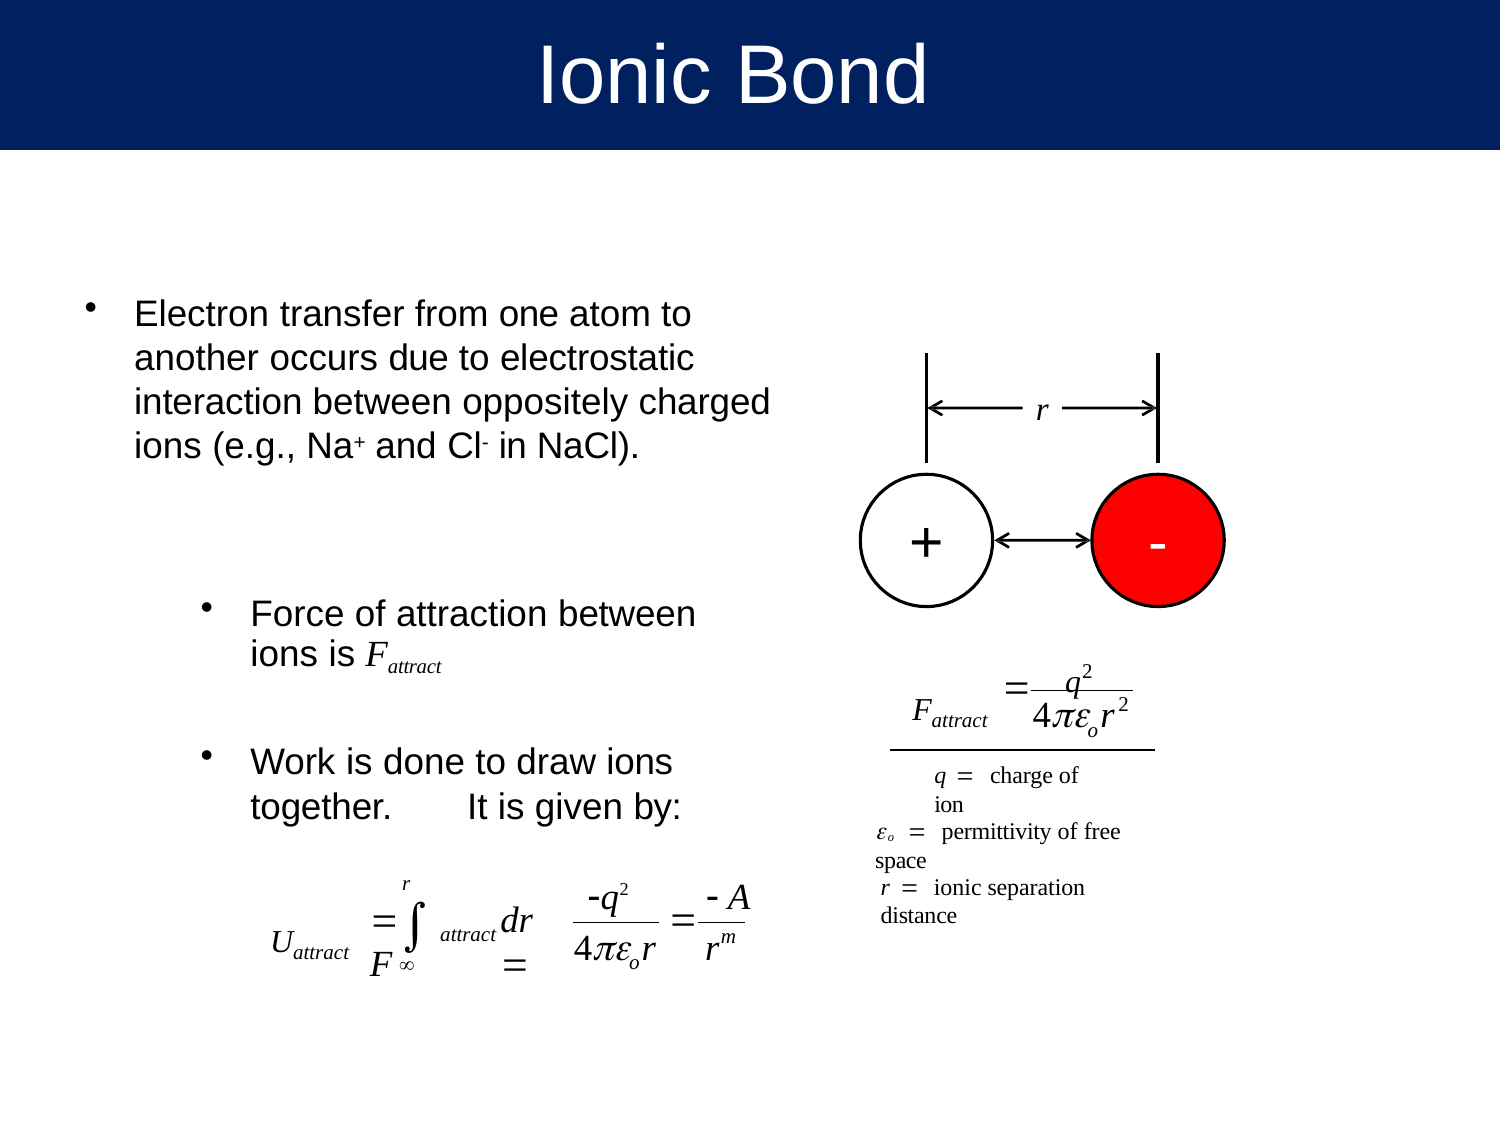

Ionic Bond
Electron transfer from one atom to another occurs due to electrostatic interaction between oppositely charged ions (e.g., Na+ and Cl- in NaCl).

r

+
-

Force of attraction between ions is Fattract
q2
=
Fattract
4πε r
2

o
Work is done to draw ions together.	It is given by:

q =  charge of ion
ε	= permittivity of free space
o
r
r = ionic separation distance
−q2	− A
∫
=	F
dr =
=
Uattract
attract
4πε r	r
m

o
∞